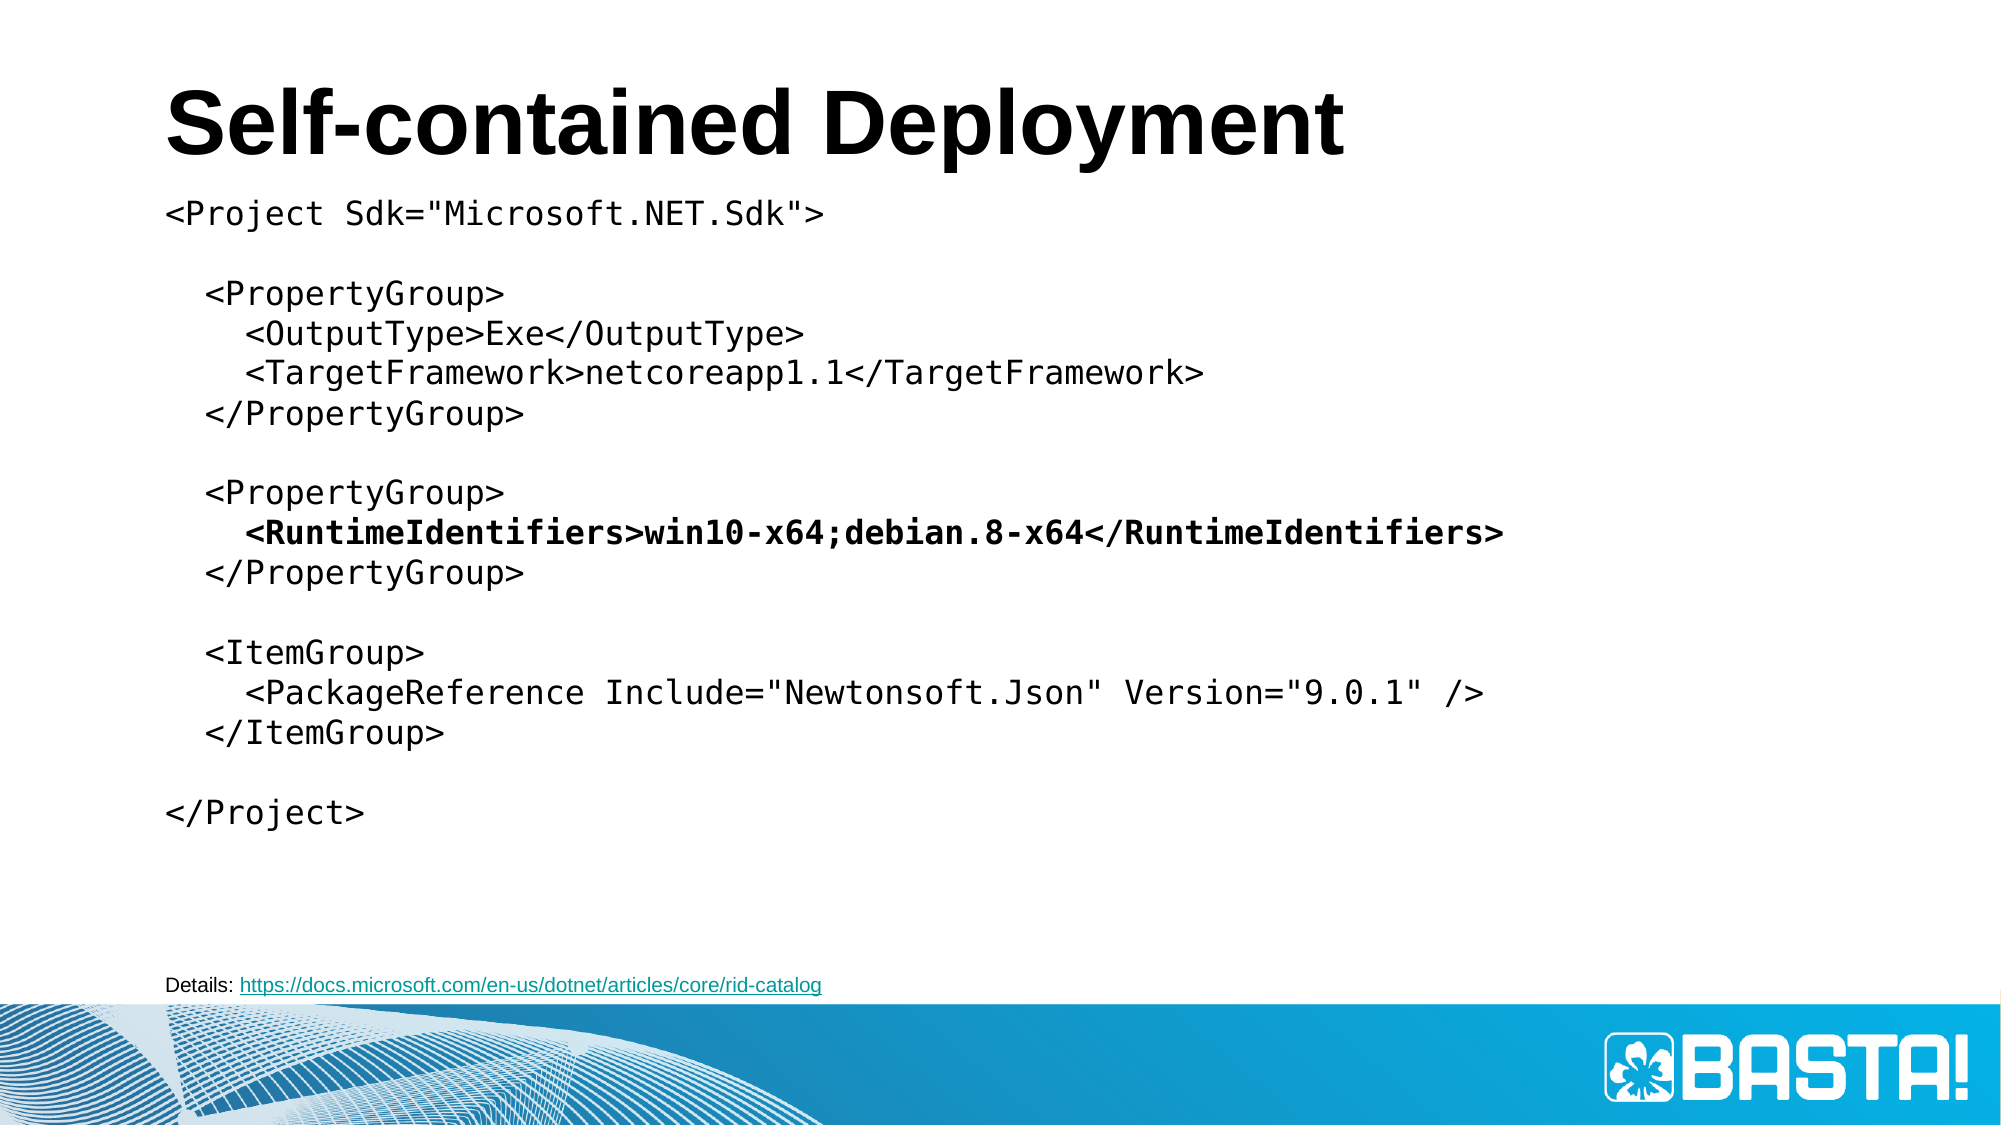

# Self-contained Deployment
<Project Sdk="Microsoft.NET.Sdk">

  <PropertyGroup>
    <OutputType>Exe</OutputType>
    <TargetFramework>netcoreapp1.1</TargetFramework>
  </PropertyGroup>

  <PropertyGroup>
    <RuntimeIdentifiers>win10-x64;debian.8-x64</RuntimeIdentifiers>
  </PropertyGroup>

  <ItemGroup>
    <PackageReference Include="Newtonsoft.Json" Version="9.0.1" />
  </ItemGroup>

</Project>
Details: https://docs.microsoft.com/en-us/dotnet/articles/core/rid-catalog